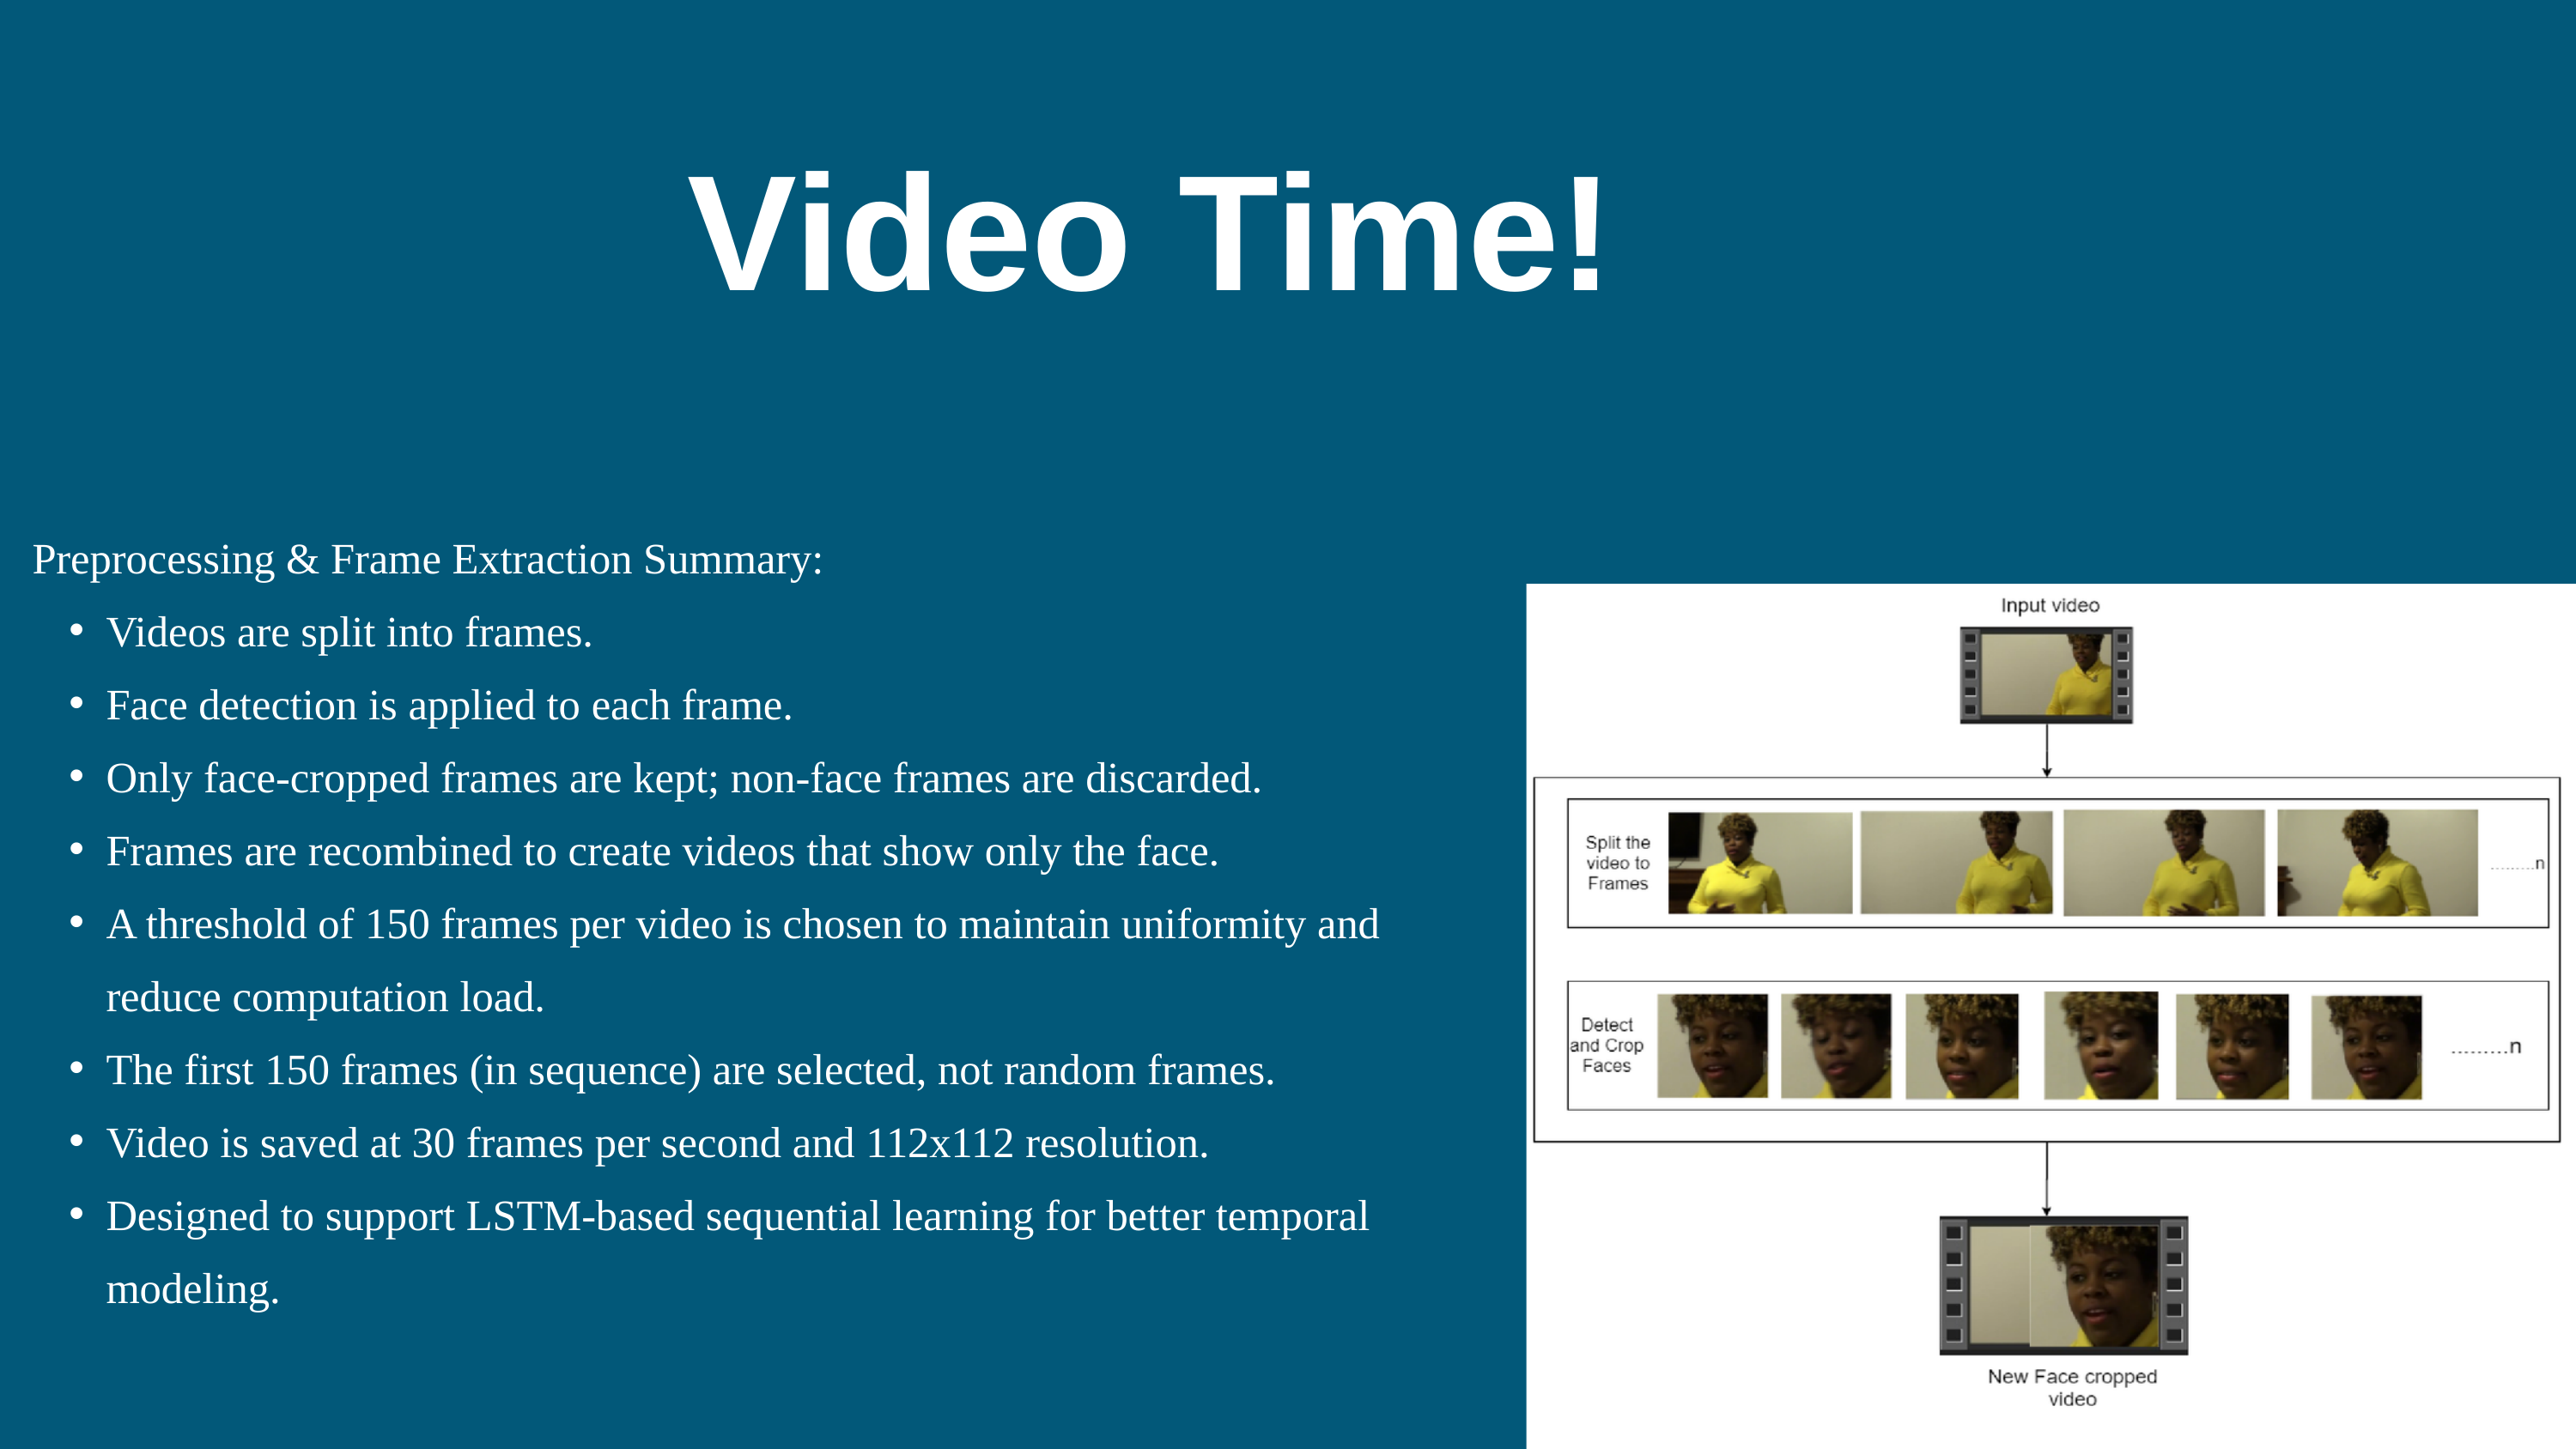

Video Time!
Preprocessing & Frame Extraction Summary:
Videos are split into frames.
Face detection is applied to each frame.
Only face-cropped frames are kept; non-face frames are discarded.
Frames are recombined to create videos that show only the face.
A threshold of 150 frames per video is chosen to maintain uniformity and reduce computation load.
The first 150 frames (in sequence) are selected, not random frames.
Video is saved at 30 frames per second and 112x112 resolution.
Designed to support LSTM-based sequential learning for better temporal modeling.